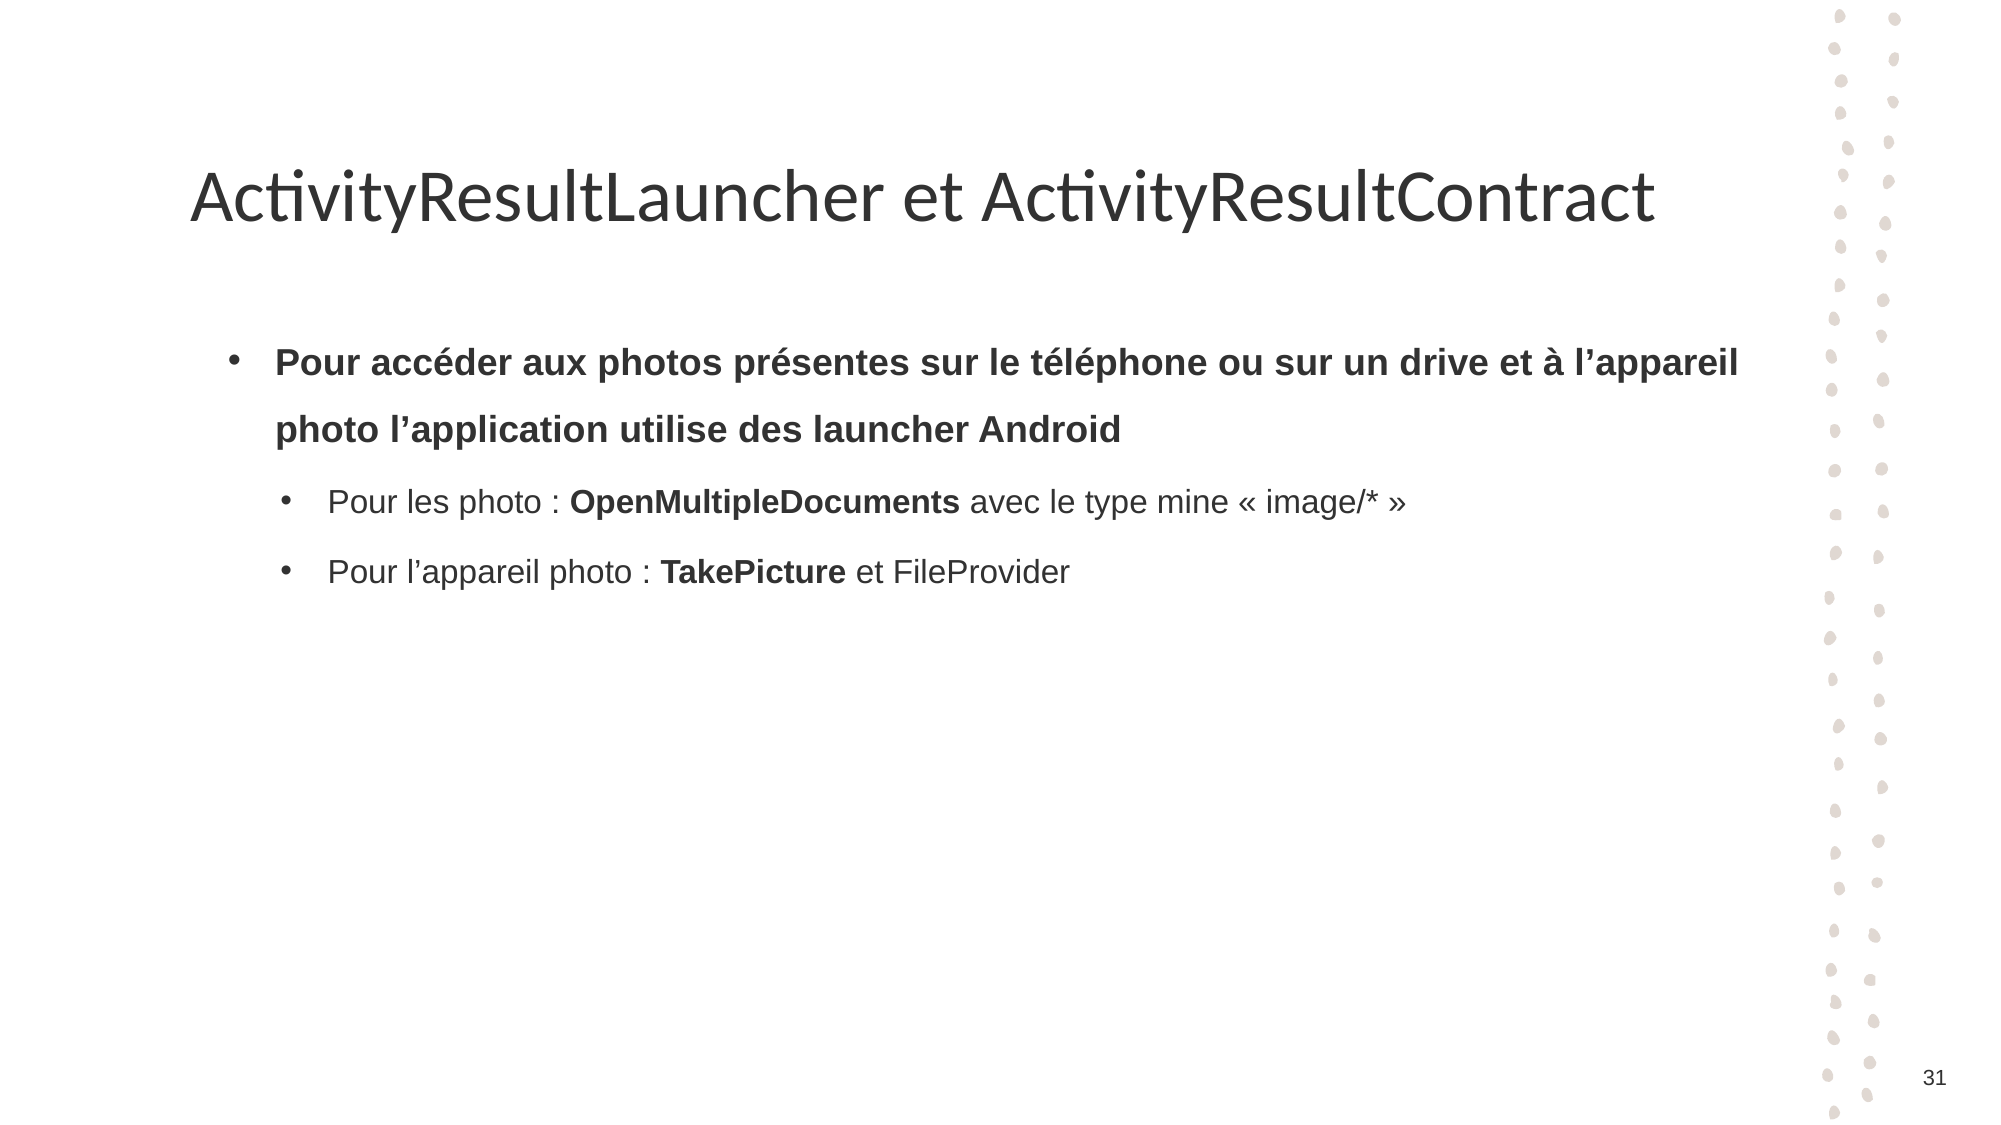

# ActivityResultLauncher et ActivityResultContract
Pour accéder aux photos présentes sur le téléphone ou sur un drive et à l’appareil photo l’application utilise des launcher Android
Pour les photo : OpenMultipleDocuments avec le type mine « image/* »
Pour l’appareil photo : TakePicture et FileProvider
31